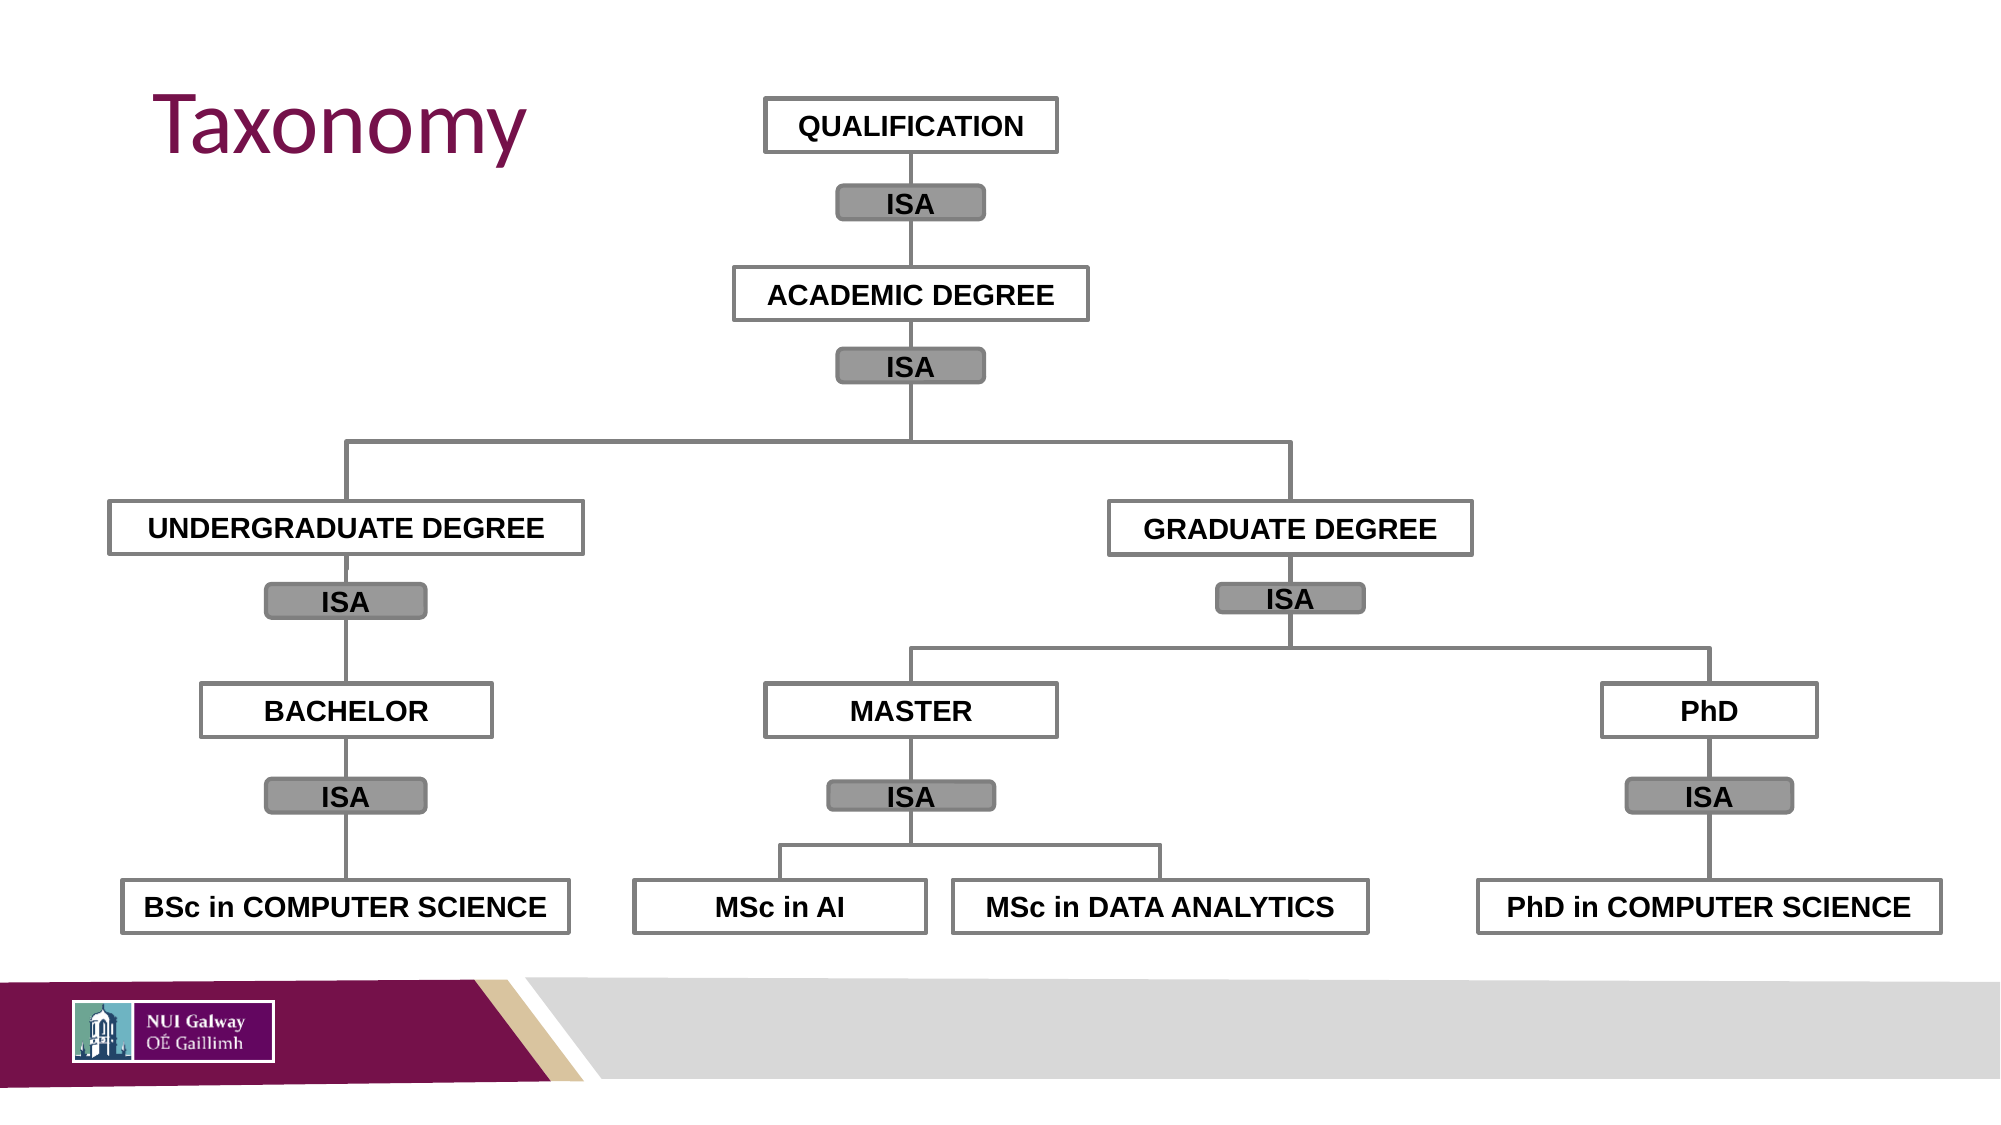

# Taxonomy
QUALIFICATION
ISA
ACADEMIC DEGREE
ISA
UNDERGRADUATE DEGREE
GRADUATE DEGREE
ISA
ISA
BACHELOR
PhD
MASTER
ISA
ISA
ISA
BSc in COMPUTER SCIENCE
MSc in DATA ANALYTICS
PhD in COMPUTER SCIENCE
MSc in AI